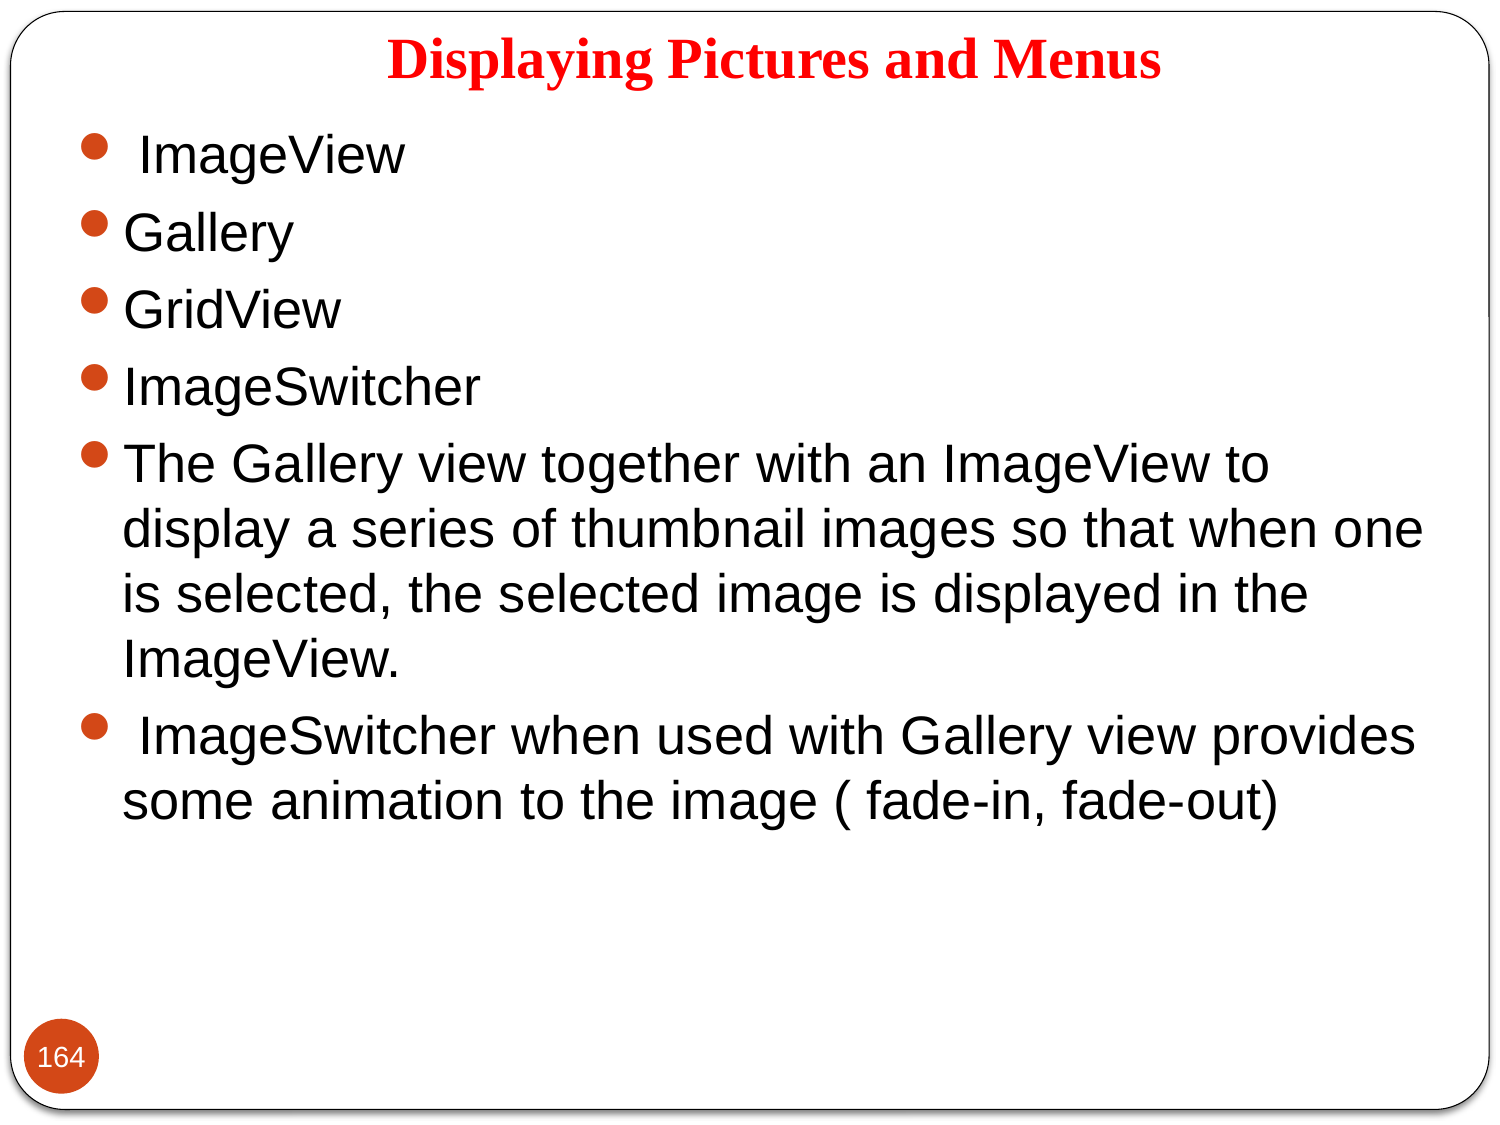

# Displaying Pictures and Menus
 ImageView
Gallery
GridView
ImageSwitcher
The Gallery view together with an ImageView to display a series of thumbnail images so that when one is selected, the selected image is displayed in the ImageView.
 ImageSwitcher when used with Gallery view provides some animation to the image ( fade-in, fade-out)
164